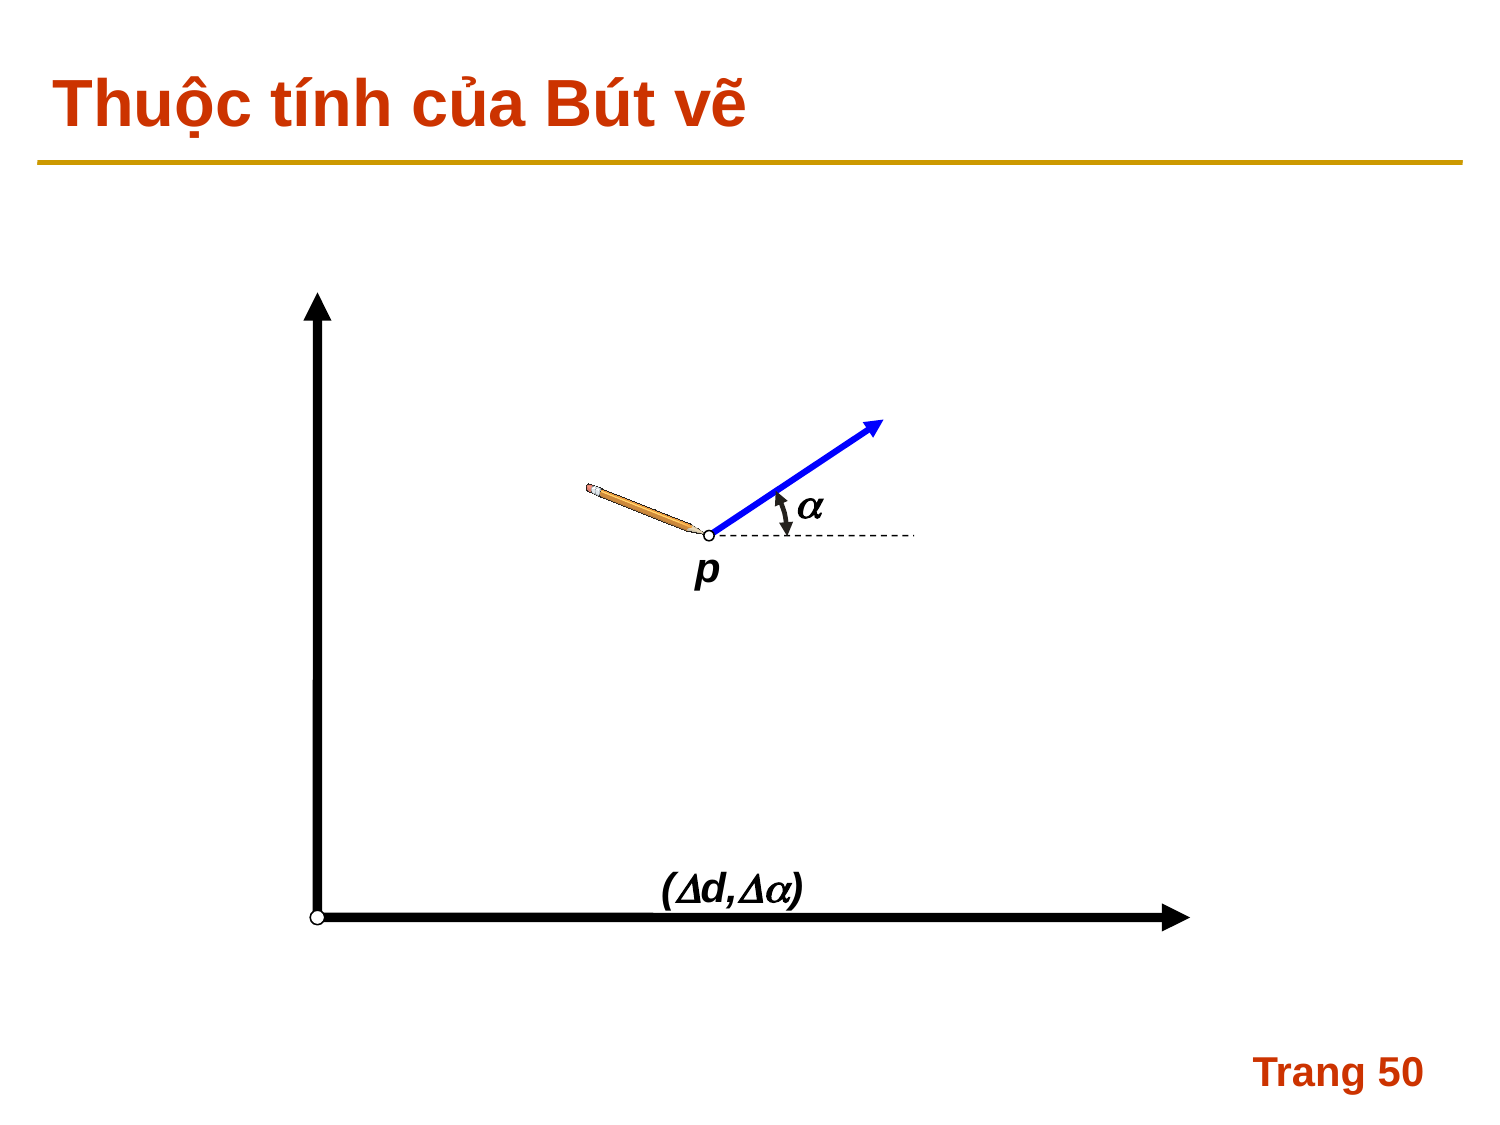

# Thuộc tính của Bút vẽ

α

p
(Δd,Δα)

Trang 50